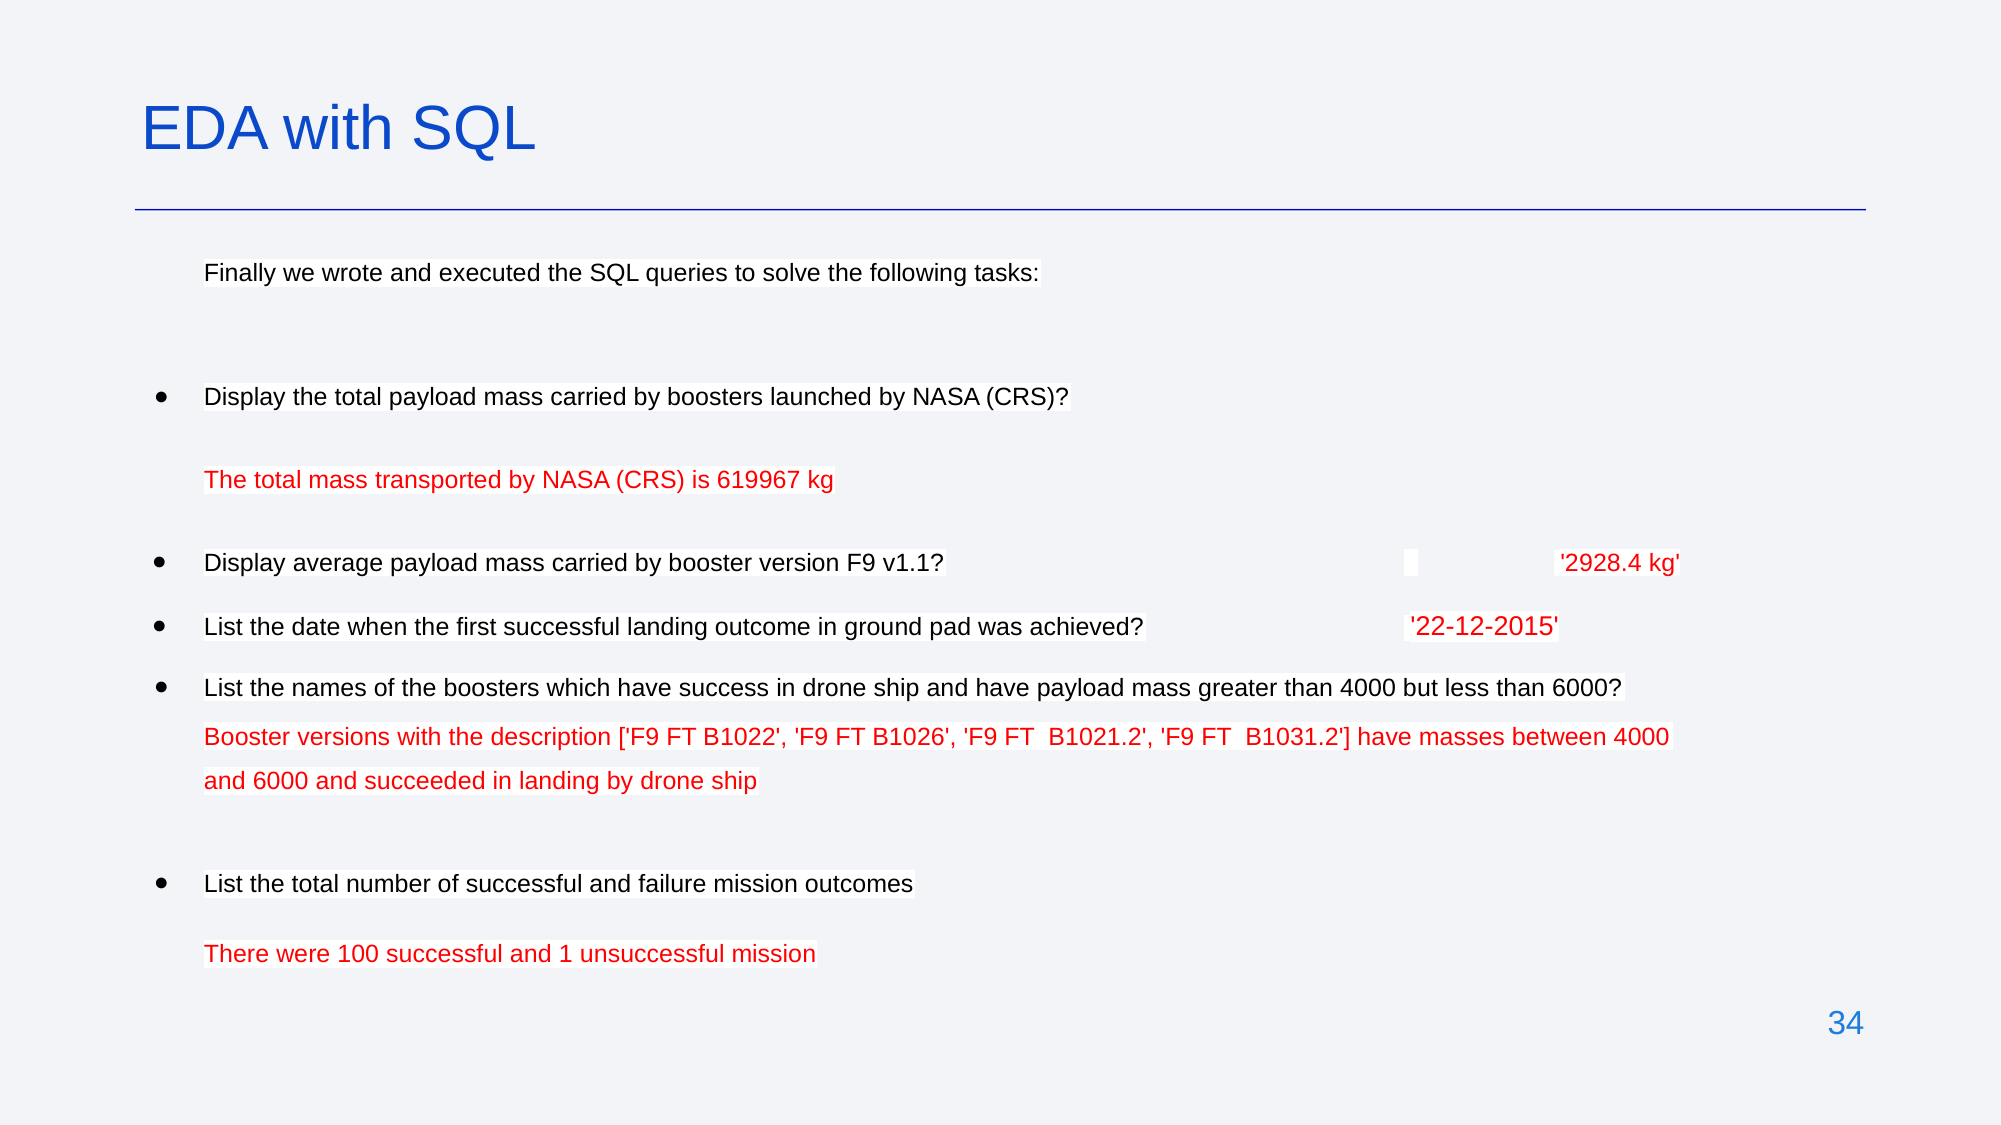

EDA with SQL
Finally we wrote and executed the SQL queries to solve the following tasks:

Display the total payload mass carried by boosters launched by NASA (CRS)?
The total mass transported by NASA (CRS) is 619967 kg
Display average payload mass carried by booster version F9 v1.1?				  	 '2928.4 kg'
List the date when the first successful landing outcome in ground pad was achieved?		 '22-12-2015'
List the names of the boosters which have success in drone ship and have payload mass greater than 4000 but less than 6000?
Booster versions with the description ['F9 FT B1022', 'F9 FT B1026', 'F9 FT  B1021.2', 'F9 FT  B1031.2'] have masses between 4000 and 6000 and succeeded in landing by drone ship

List the total number of successful and failure mission outcomes

There were 100 successful and 1 unsuccessful mission

34